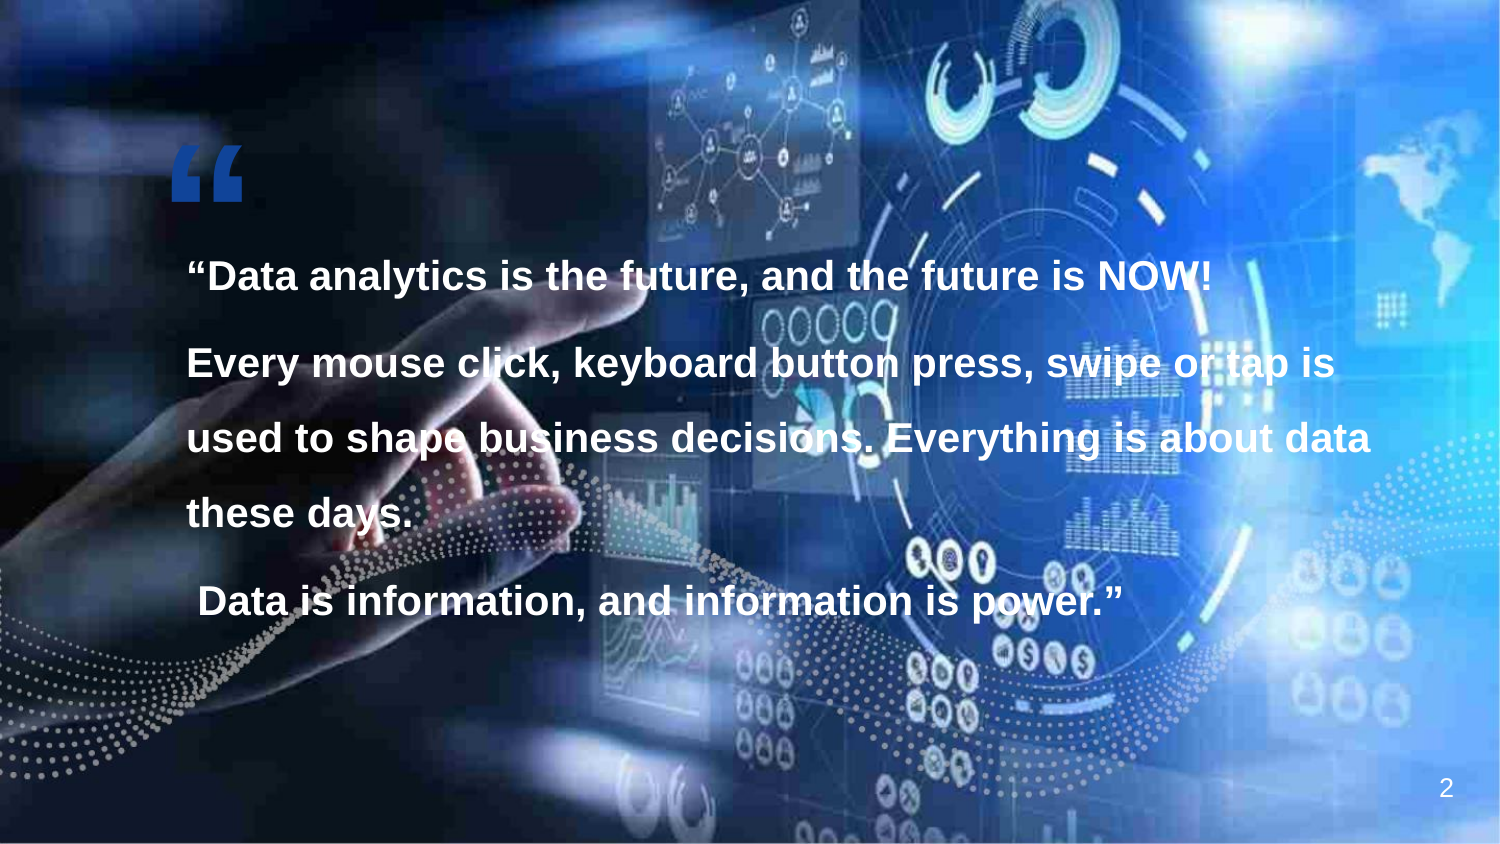

“
“Data analytics is the future, and the future is NOW!
Every mouse click, keyboard button press, swipe or tap is
used to shape business decisions. Everything is about data
these days.
Data is information, and information is power.”
2